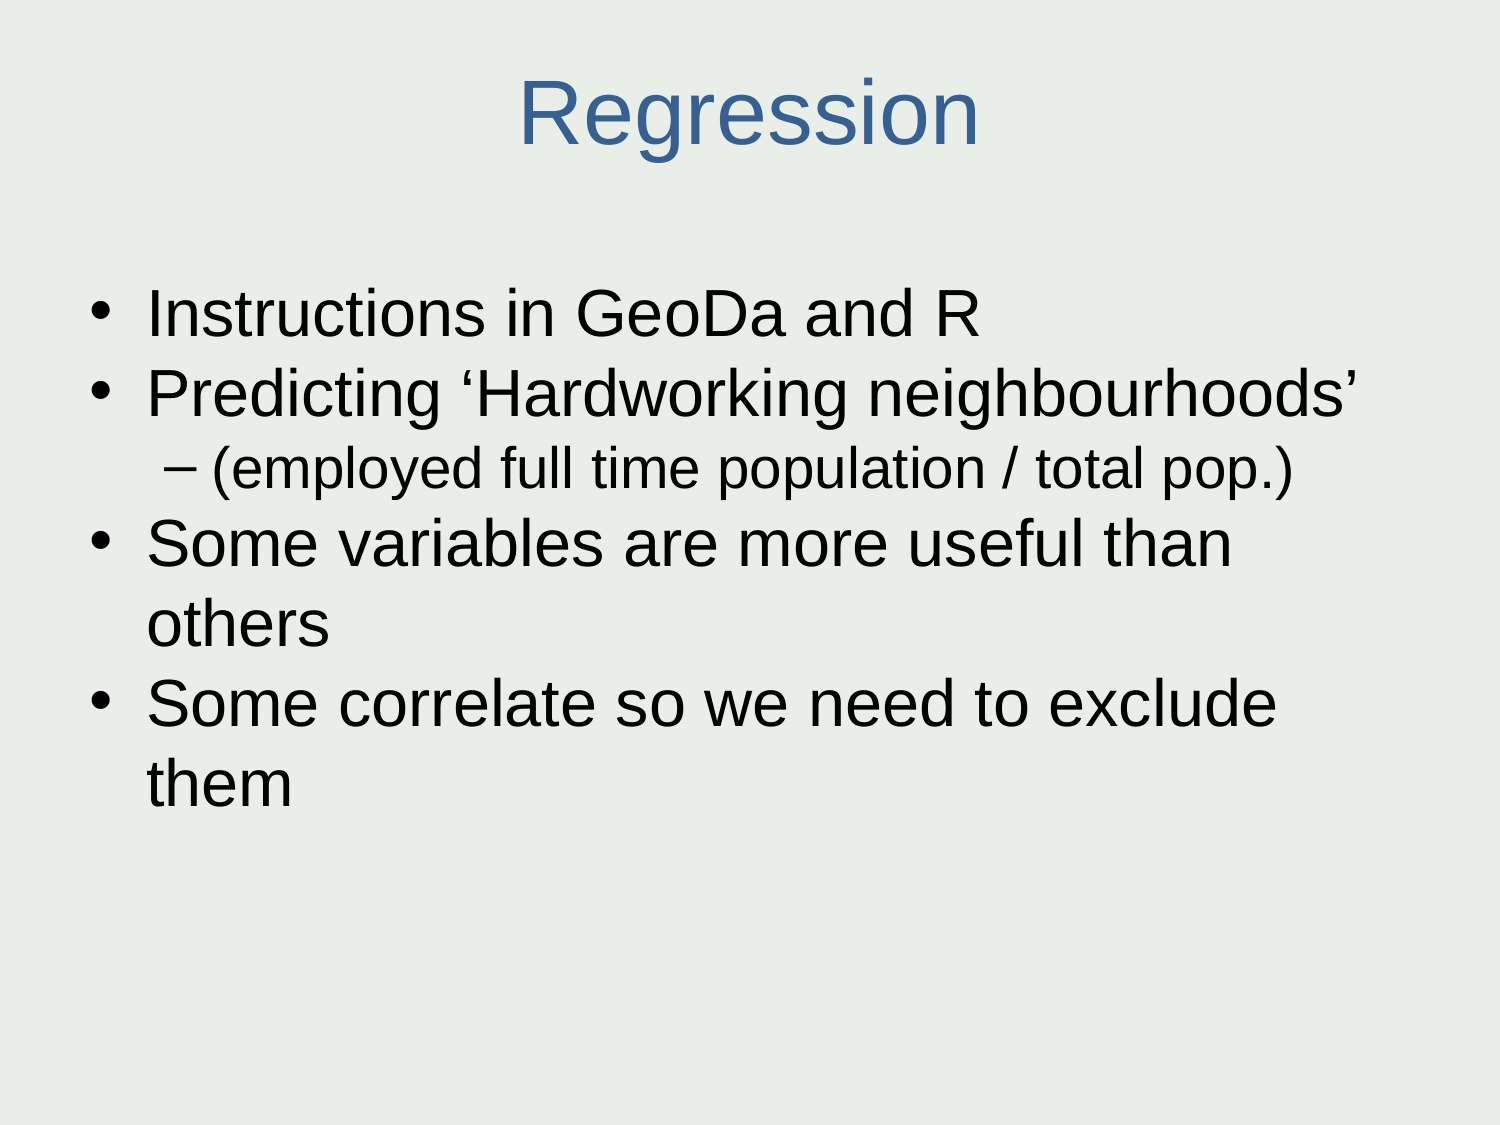

Regression
Instructions in GeoDa and R
Predicting ‘Hardworking neighbourhoods’
(employed full time population / total pop.)
Some variables are more useful than others
Some correlate so we need to exclude them